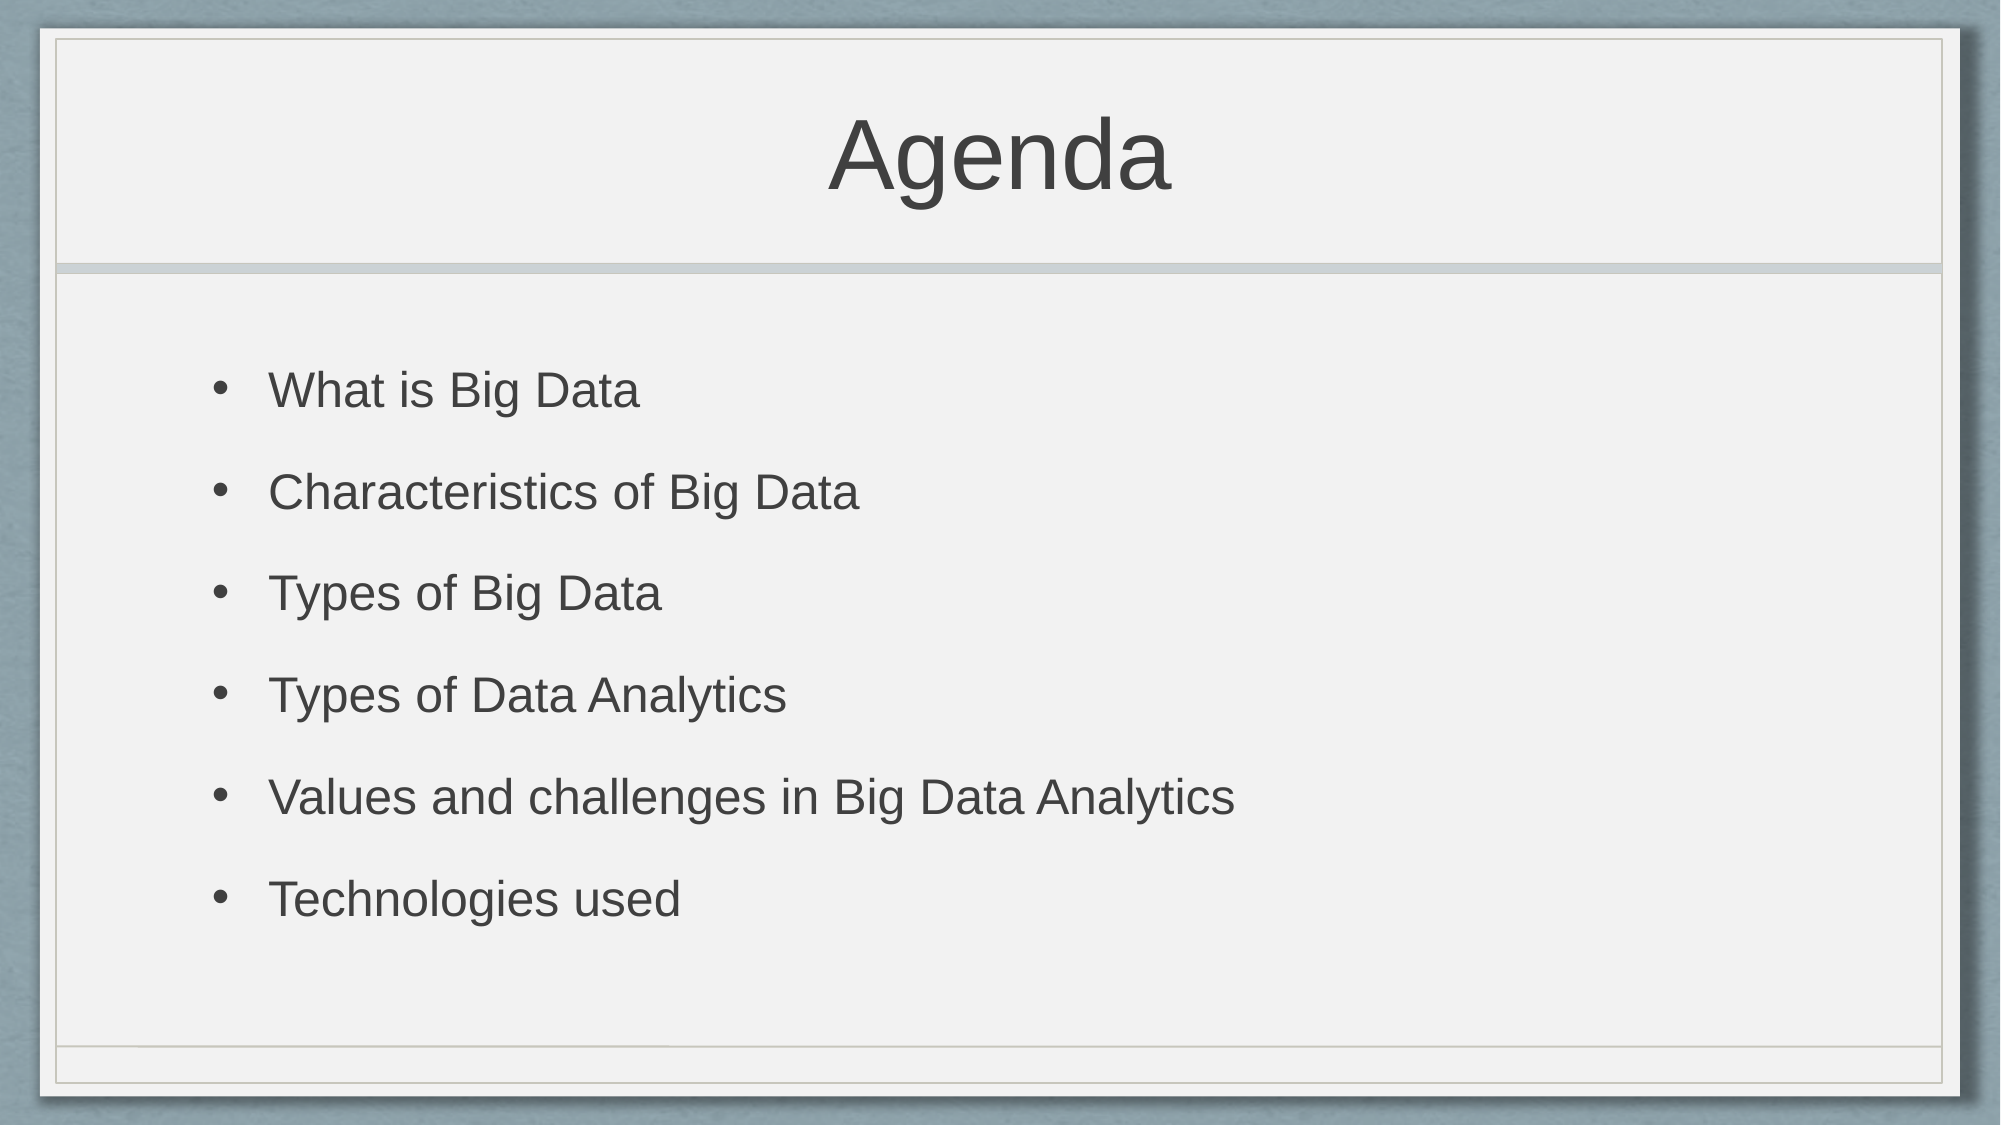

# Agenda
What is Big Data
Characteristics of Big Data
Types of Big Data
Types of Data Analytics
Values and challenges in Big Data Analytics
Technologies used